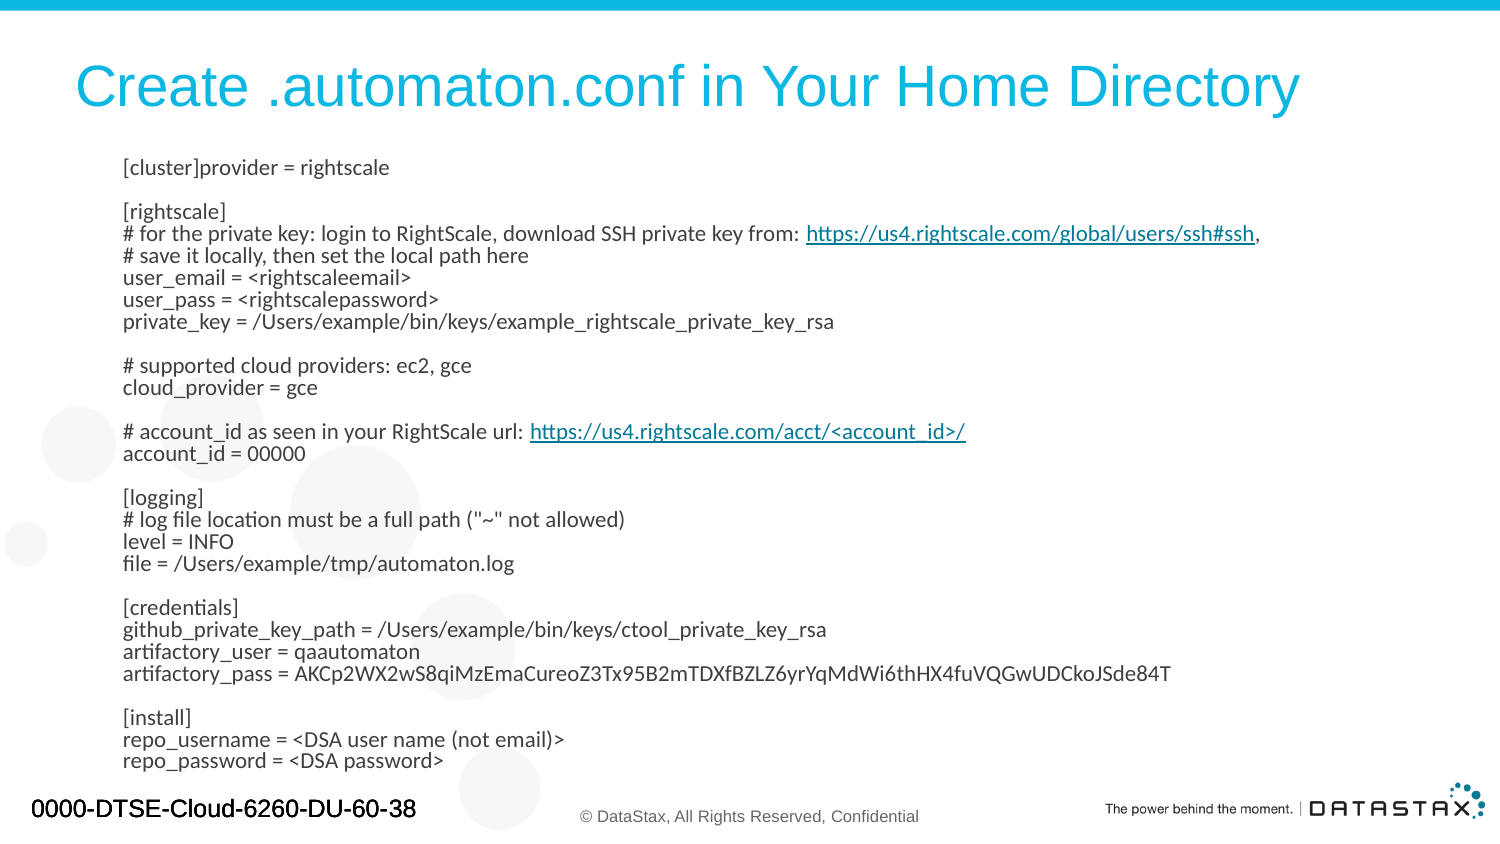

# Create .automaton.conf in Your Home Directory
[cluster]provider = rightscale

[rightscale]
# for the private key: login to RightScale, download SSH private key from: https://us4.rightscale.com/global/users/ssh#ssh,
# save it locally, then set the local path here
user_email = <rightscaleemail>
user_pass = <rightscalepassword>
private_key = /Users/example/bin/keys/example_rightscale_private_key_rsa

# supported cloud providers: ec2, gce
cloud_provider = gce

# account_id as seen in your RightScale url: https://us4.rightscale.com/acct/<account_id>/
account_id = 00000

[logging]
# log file location must be a full path ("~" not allowed)
level = INFO
file = /Users/example/tmp/automaton.log

[credentials]
github_private_key_path = /Users/example/bin/keys/ctool_private_key_rsa
artifactory_user = qaautomaton
artifactory_pass = AKCp2WX2wS8qiMzEmaCureoZ3Tx95B2mTDXfBZLZ6yrYqMdWi6thHX4fuVQGwUDCkoJSde84T

[install]
repo_username = <DSA user name (not email)>
repo_password = <DSA password>
0000-DTSE-Cloud-6260-DU-60-38
0000-DTSE-Cloud-6260-DU-60-38
0000-DTSE-Cloud-6260-DU-60-38